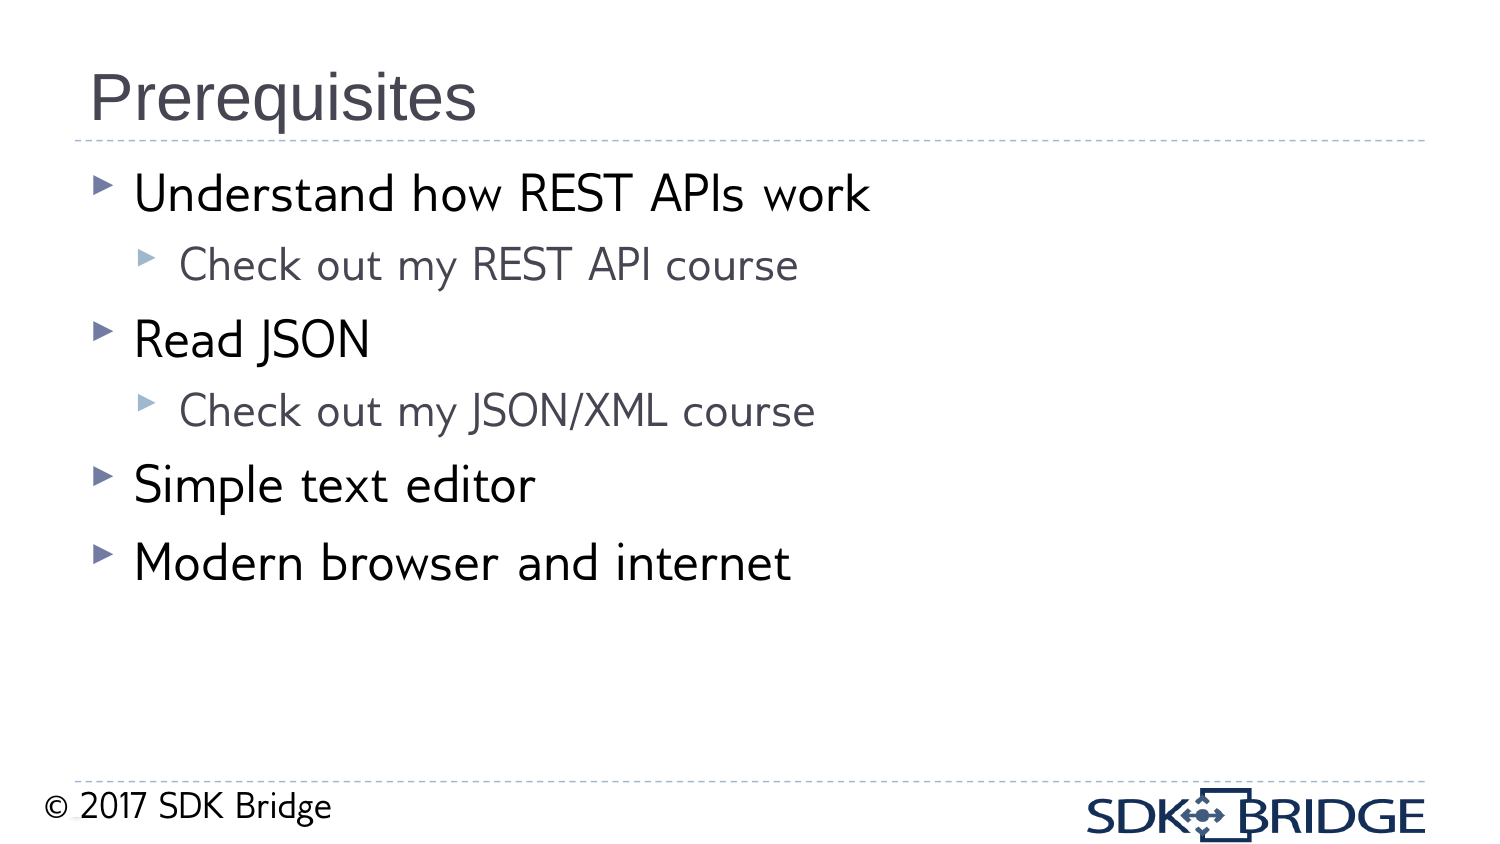

# Prerequisites
Understand how REST APIs work
Check out my REST API course
Read JSON
Check out my JSON/XML course
Simple text editor
Modern browser and internet